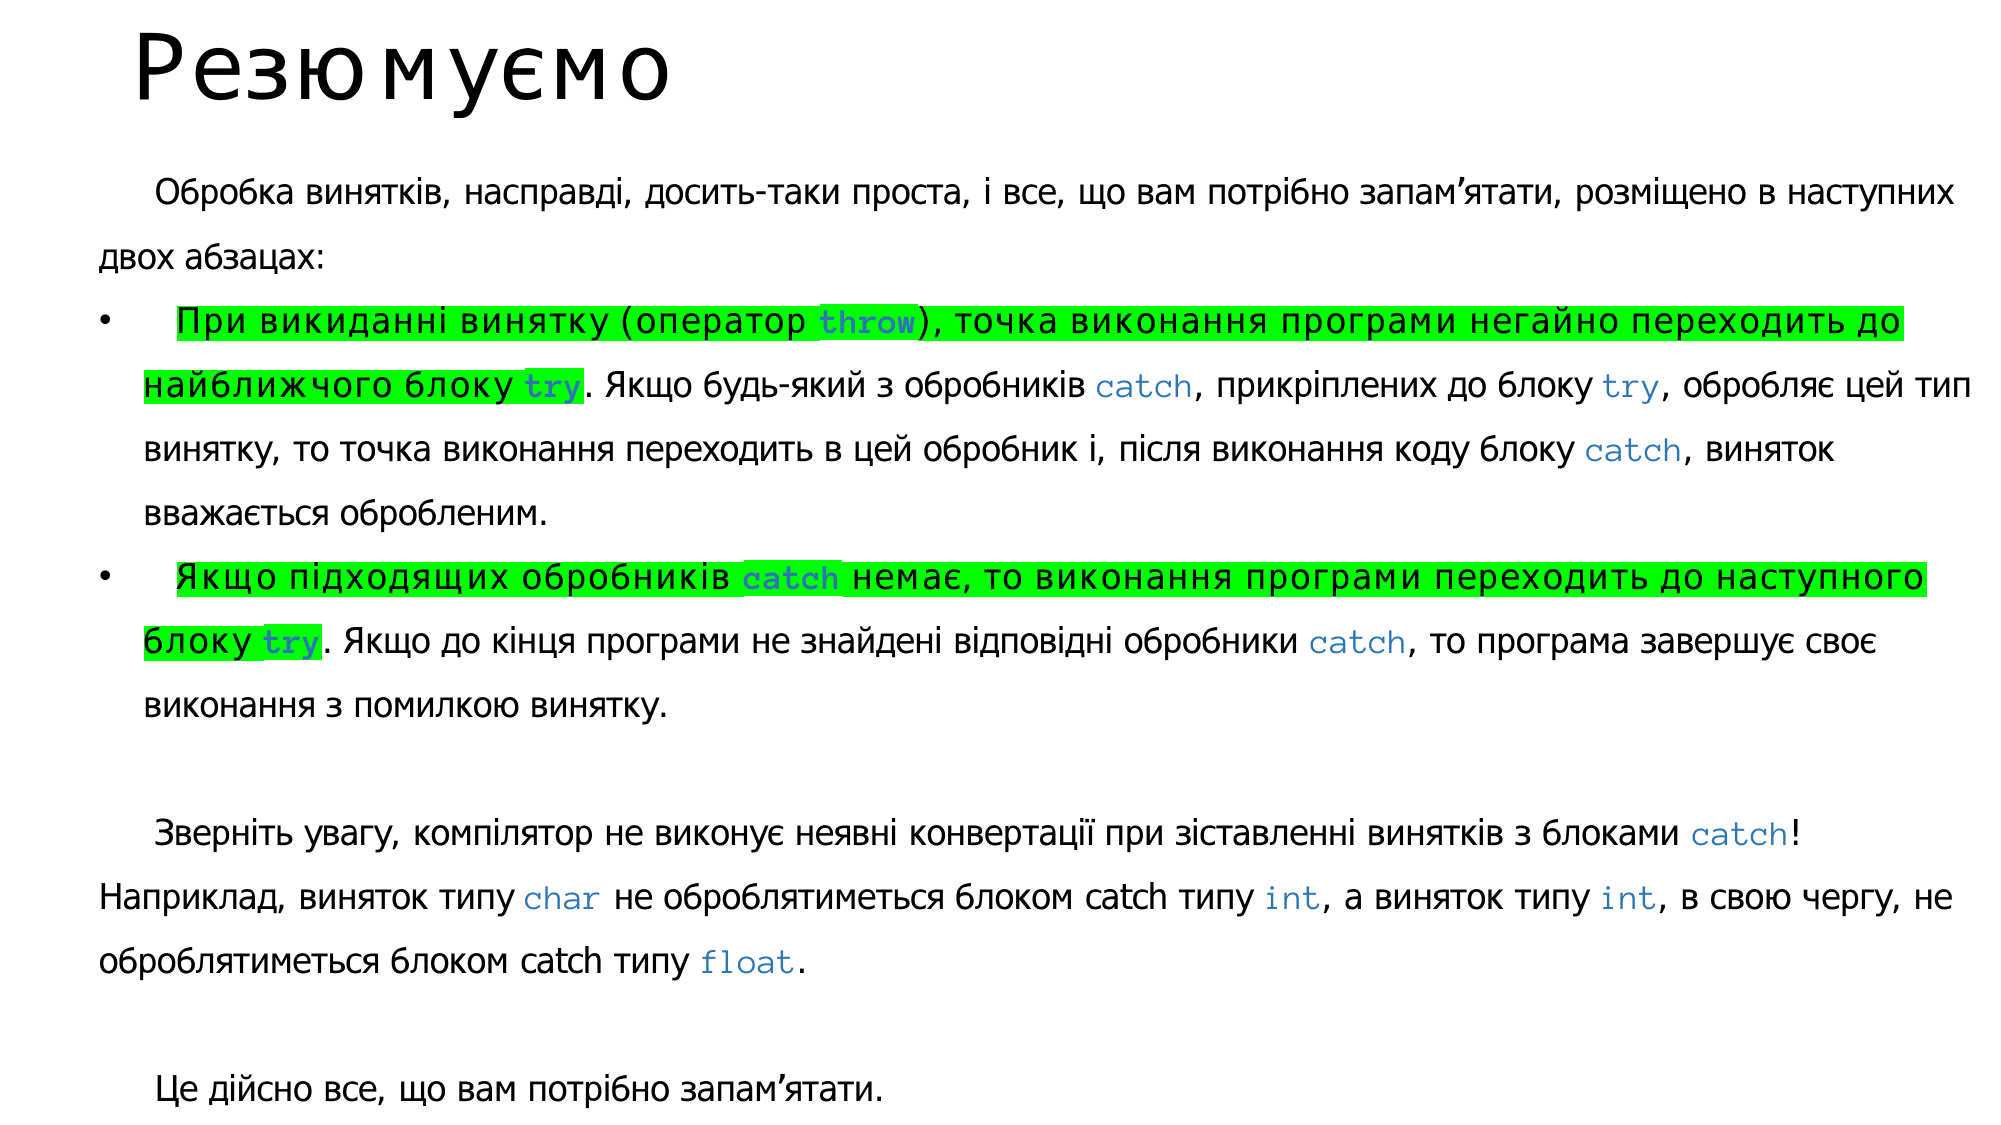

# Резюмуємо
Обробка винятків, насправді, досить-таки проста, і все, що вам потрібно запам’ятати, розміщено в наступних двох абзацах:
   При викиданні винятку (оператор throw), точка виконання програми негайно переходить до найближчого блоку try. Якщо будь-який з обробників catch, прикріплених до блоку try, обробляє цей тип винятку, то точка виконання переходить в цей обробник і, після виконання коду блоку catch, виняток вважається обробленим.
   Якщо підходящих обробників catch немає, то виконання програми переходить до наступного блоку try. Якщо до кінця програми не знайдені відповідні обробники catch, то програма завершує своє виконання з помилкою винятку.

Зверніть увагу, компілятор не виконує неявні конвертації при зіставленні винятків з блоками catch! Наприклад, виняток типу char не оброблятиметься блоком catch типу int, а виняток типу int, в свою чергу, не оброблятиметься блоком catch типу float.

Це дійсно все, що вам потрібно запам’ятати.